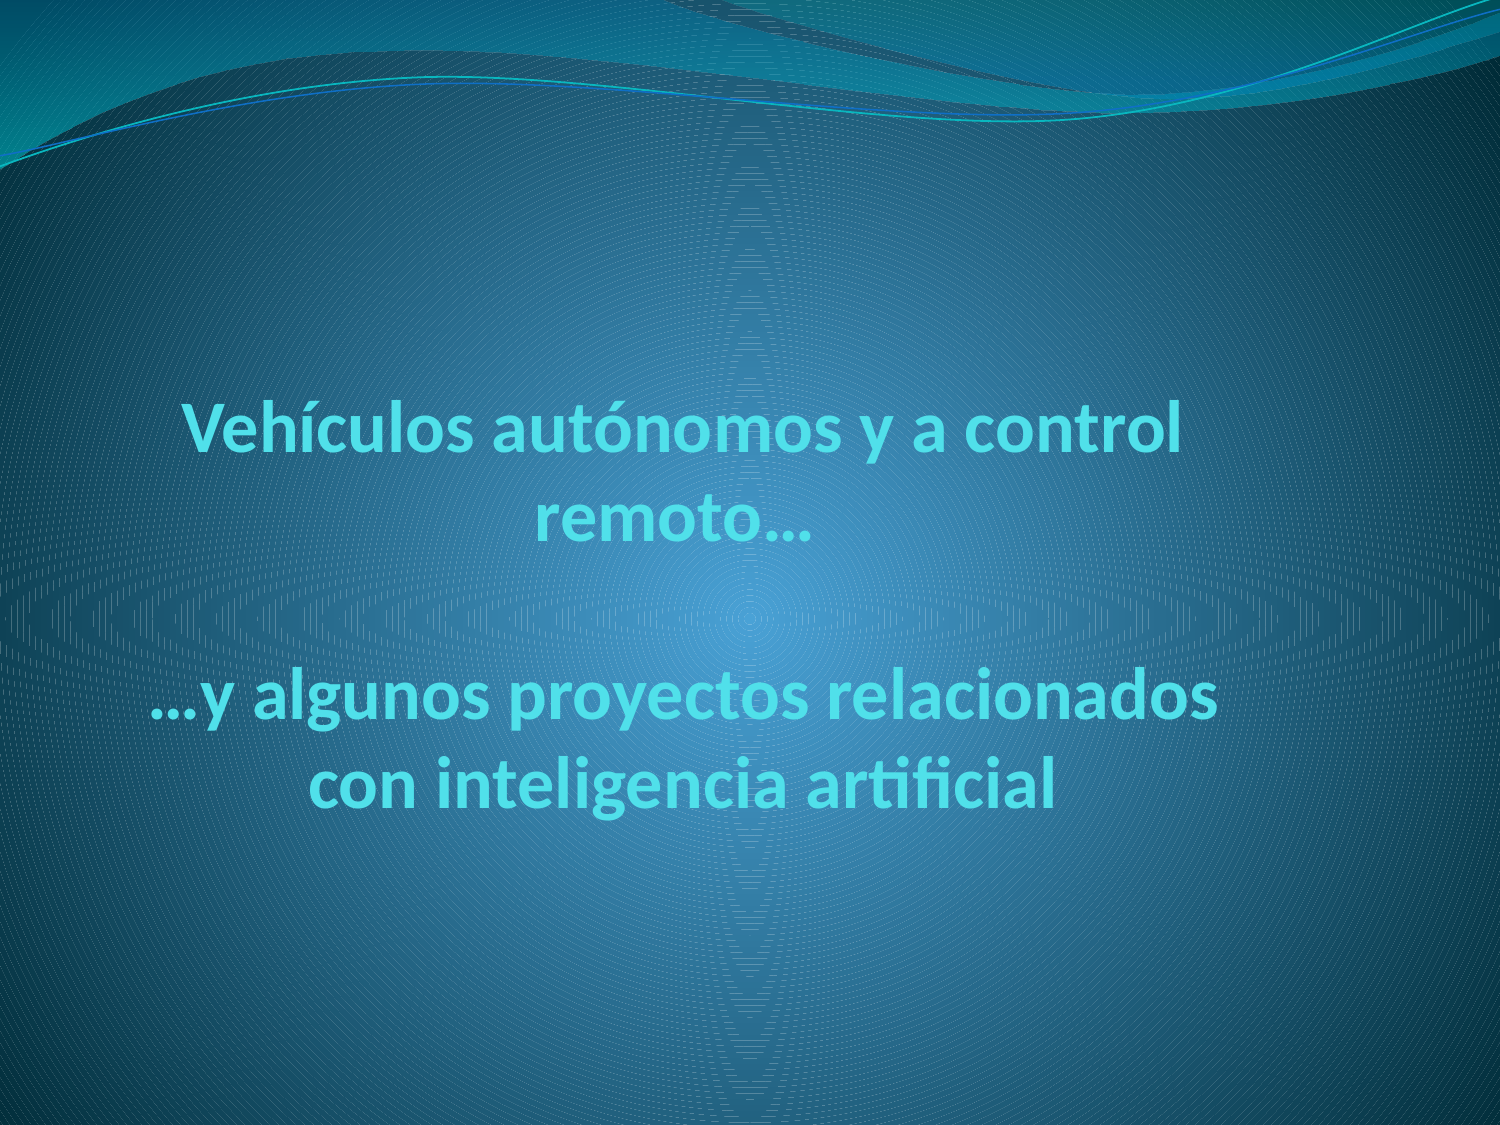

# Vehículos autónomos y a control remoto… …y algunos proyectos relacionados con inteligencia artificial